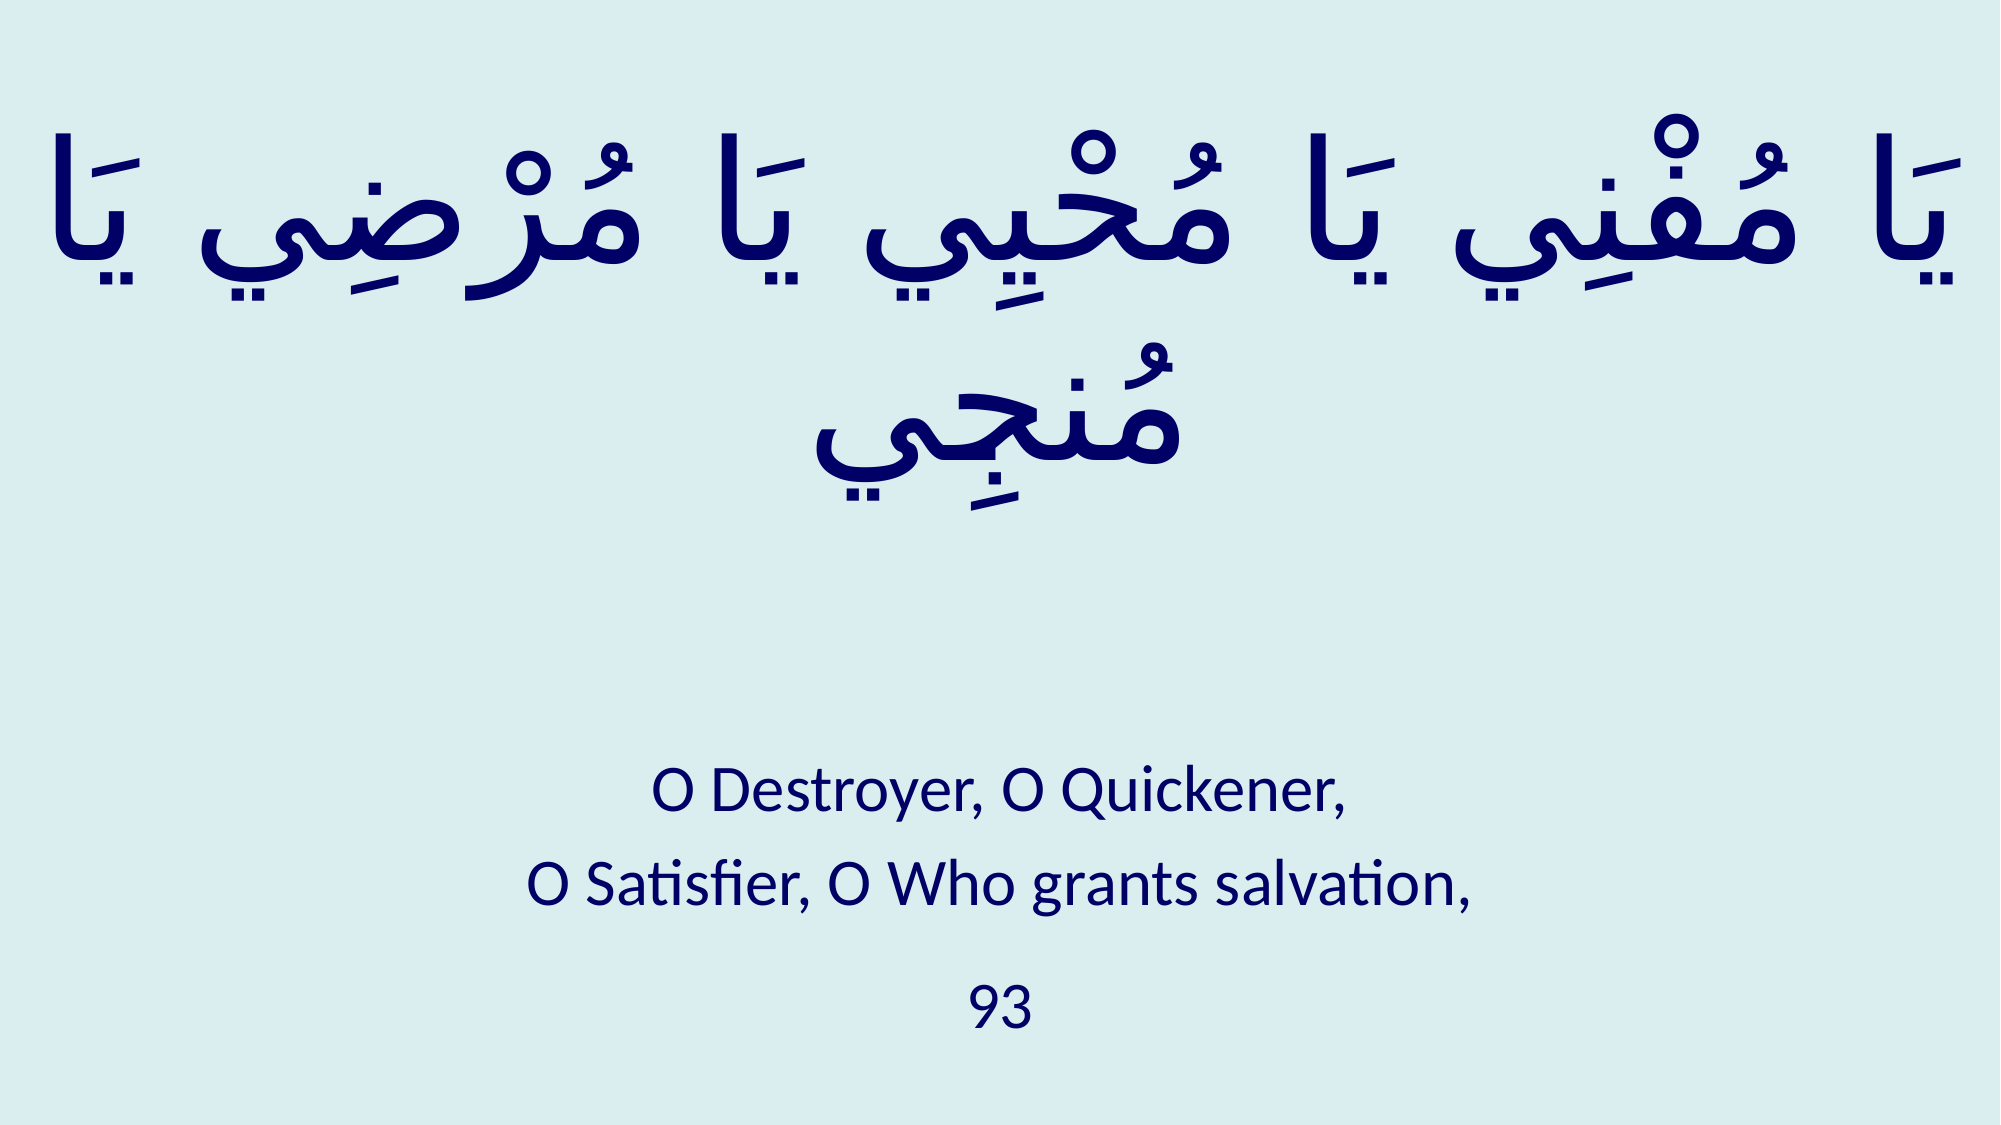

# يَا مُفْنِي يَا مُحْيِي يَا مُرْضِي يَا مُنجِي
O Destroyer, O Quickener,
O Satisfier, O Who grants salvation,
93